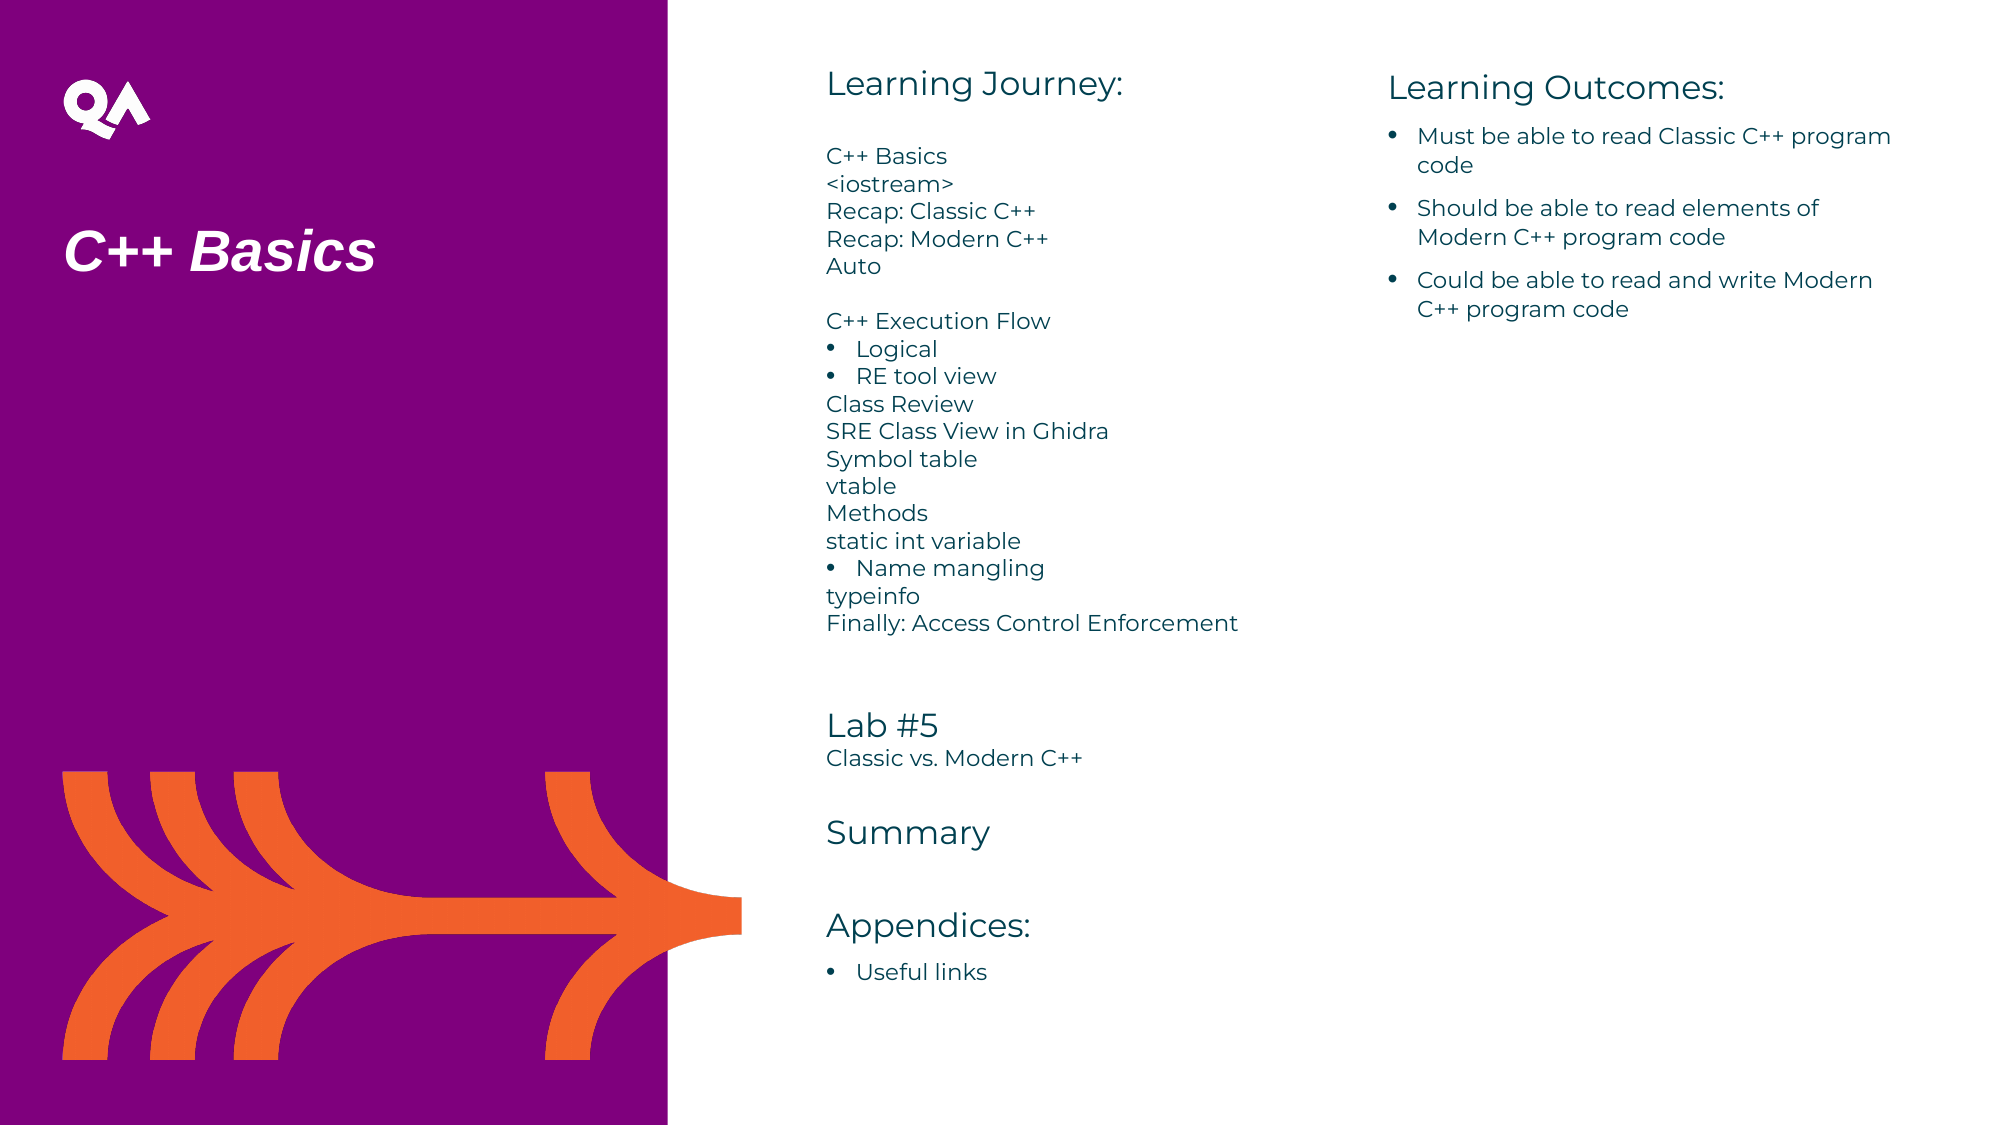

Learning Journey:

C++ Basics
<iostream>
Recap: Classic C++
Recap: Modern C++
Auto

C++ Execution Flow
Logical
RE tool view
Class Review
SRE Class View in Ghidra
Symbol table
vtable
Methods
static int variable
Name mangling
typeinfo
Finally: Access Control Enforcement

Lab #5
Classic vs. Modern C++

Summary

Appendices:
Useful links
Learning Outcomes:
Must be able to read Classic C++ program code
Should be able to read elements of Modern C++ program code
Could be able to read and write Modern C++ program code
C++ Basics